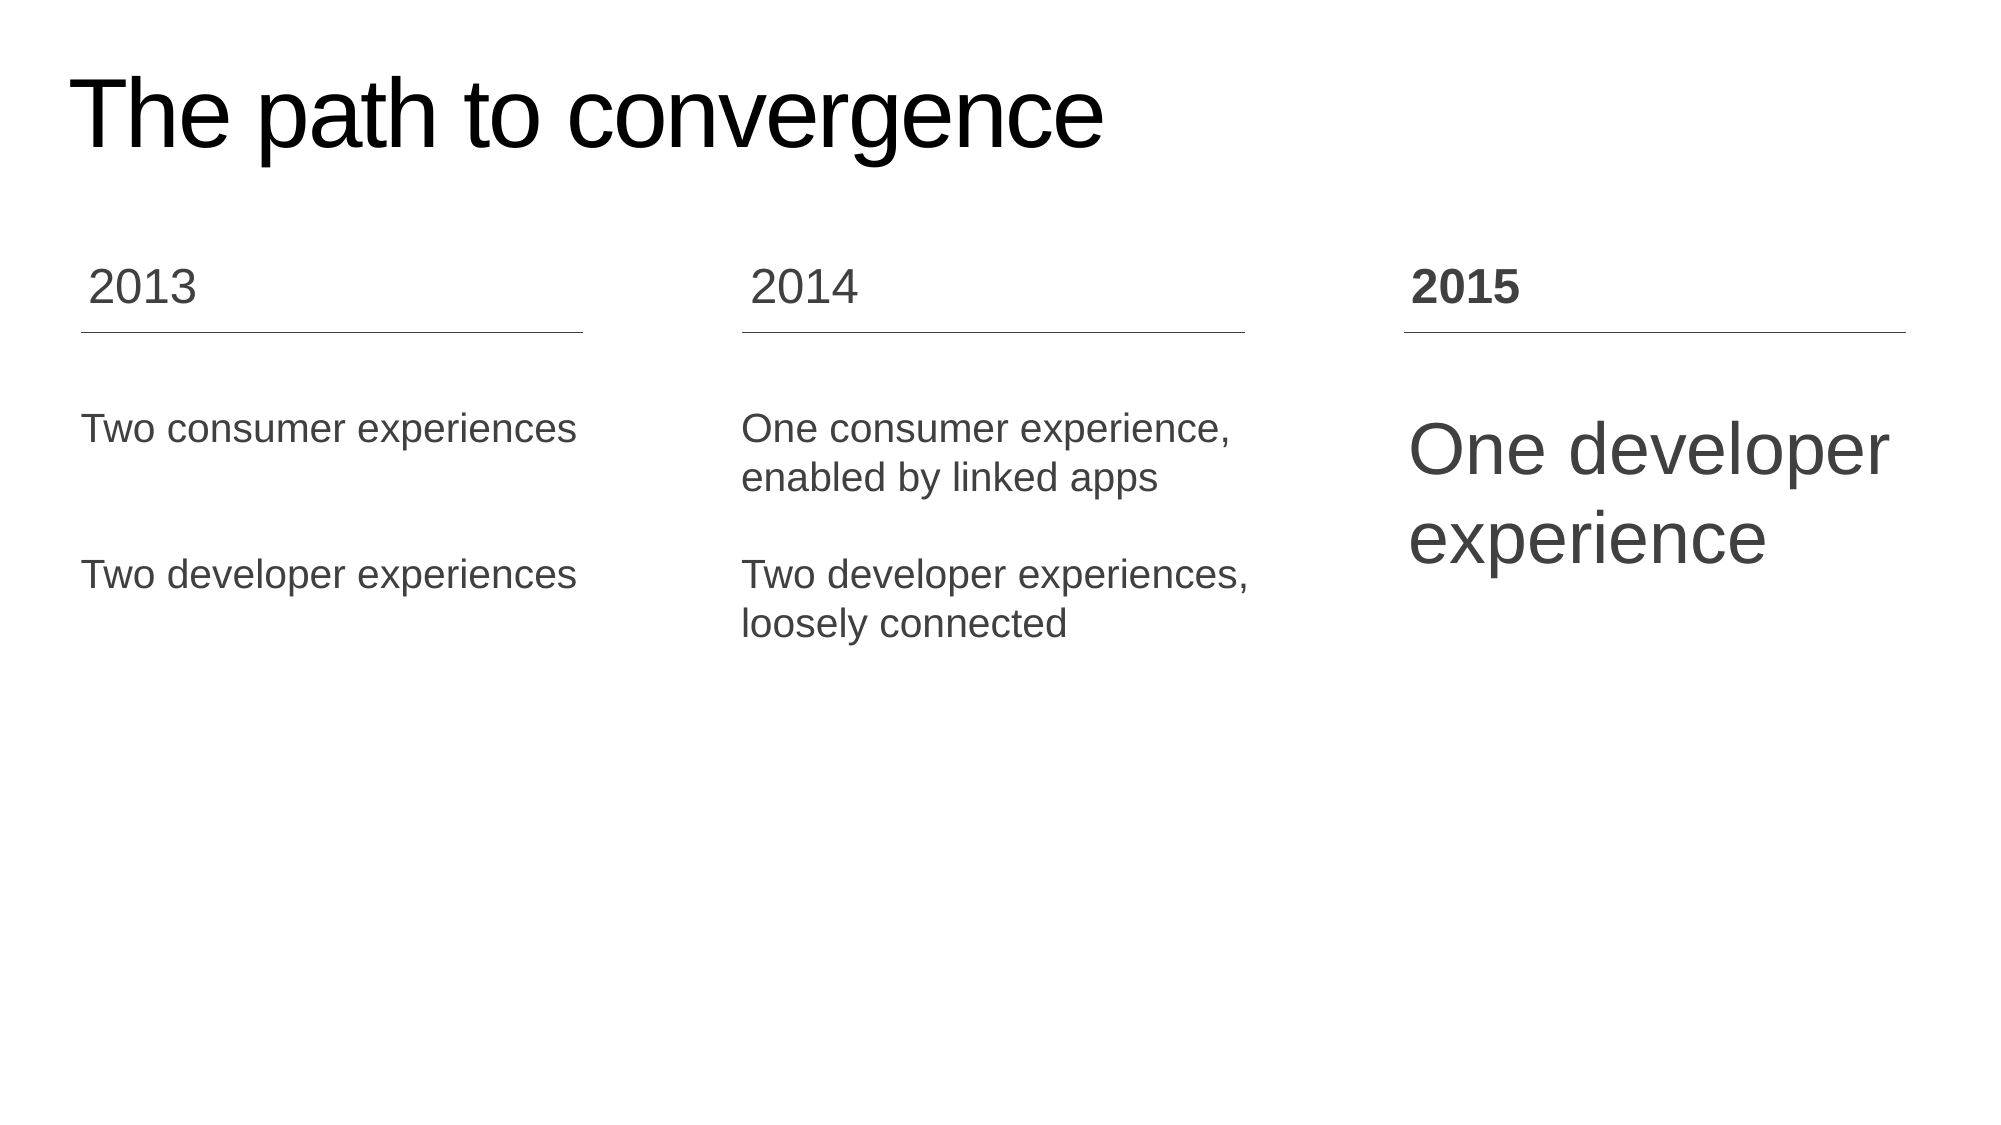

# The path to convergence
2013
2014
2015
One consumer experience,
enabled by linked apps

Two developer experiences,
loosely connected
One developer
experience

Two consumer experiences

Two developer experiences